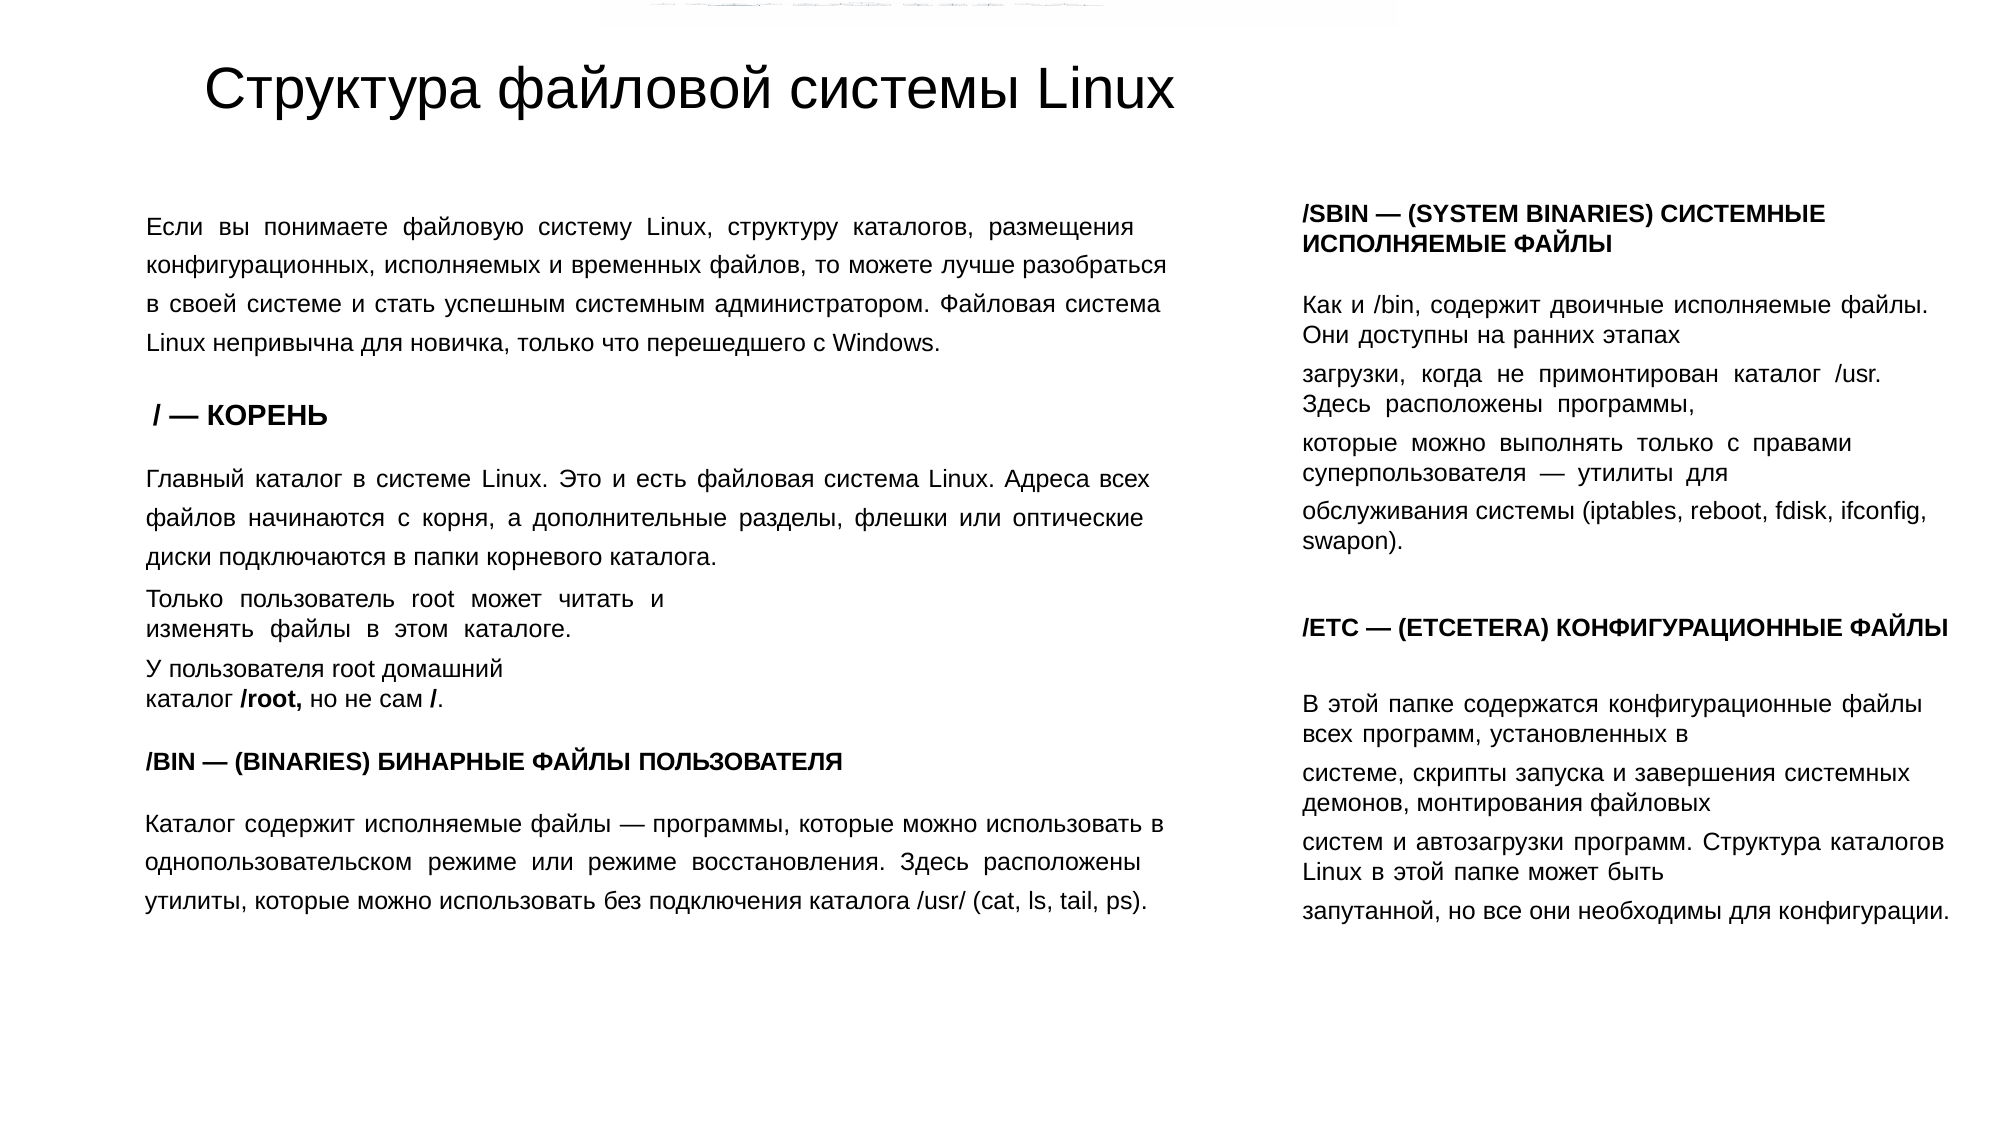

Структура файловой системы Linux
/SBIN — (SYSTEM BINARIES) СИСТЕМНЫЕ ИСПОЛНЯЕМЫЕ ФАЙЛЫ
Если вы понимаете файловую систему Linux, структуру каталогов, размещения
конфигурационных, исполняемых и временных файлов, то можете лучше разобраться
в своей системе и стать успешным системным администратором. Файловая система
Linux непривычна для новичка, только что перешедшего с Windows.
Как и /bin, содержит двоичные исполняемые файлы. Они доступны на ранних этапах
загрузки, когда не примонтирован каталог /usr. Здесь расположены программы,
которые можно выполнять только с правами суперпользователя — утилиты для
обслуживания системы (iptables, reboot, fdisk, ifconfig, swapon).
/ — КОРЕНЬ
Главный каталог в системе Linux. Это и есть файловая система Linux. Адреса всех
файлов начинаются с корня, а дополнительные разделы, флешки или оптические
диски подключаются в папки корневого каталога.
Только пользователь root может читать и изменять файлы в этом каталоге.
/ETC — (ETCETERA) КОНФИГУРАЦИОННЫЕ ФАЙЛЫ
У пользователя root домашний каталог /root, но не сам /.
В этой папке содержатся конфигурационные файлы всех программ, установленных в
системе, скрипты запуска и завершения системных демонов, монтирования файловых
систем и автозагрузки программ. Структура каталогов Linux в этой папке может быть
запутанной, но все они необходимы для конфигурации.
/BIN — (BINARIES) БИНАРНЫЕ ФАЙЛЫ ПОЛЬЗОВАТЕЛЯ
Каталог содержит исполняемые файлы — программы, которые можно использовать в
однопользовательском режиме или режиме восстановления. Здесь расположены
утилиты, которые можно использовать без подключения каталога /usr/ (cat, ls, tail, ps).